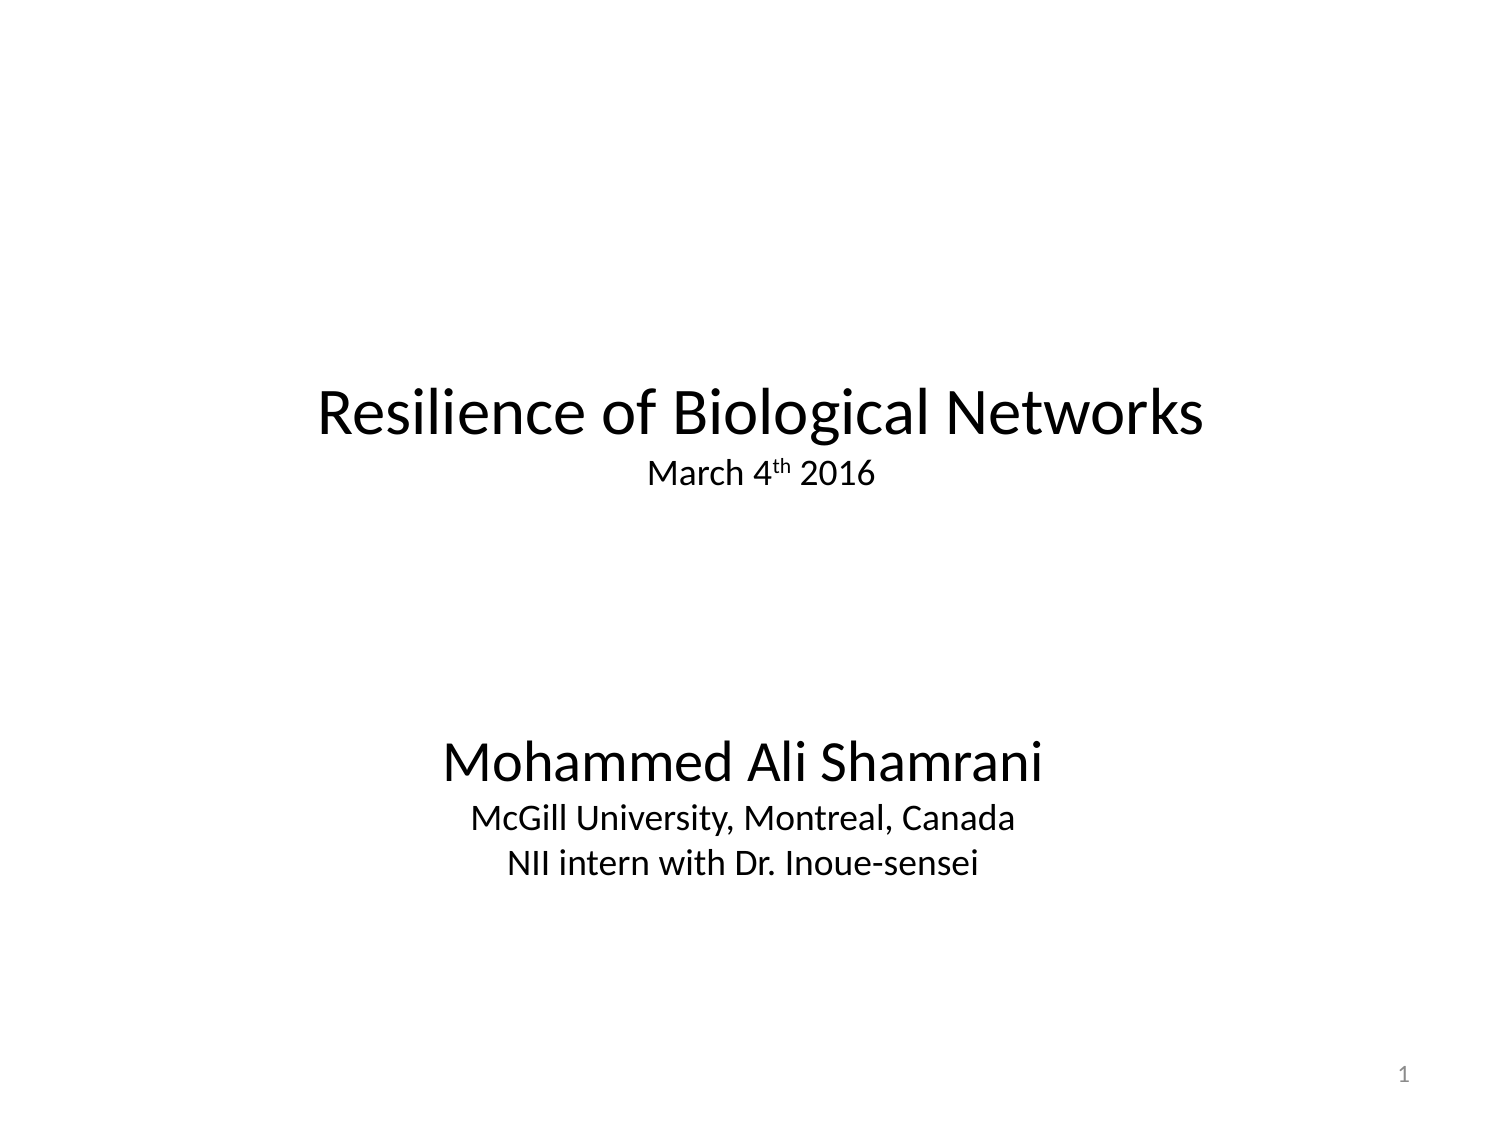

Resilience of Biological Networks
March 4th 2016
Mohammed Ali Shamrani
McGill University, Montreal, Canada
NII intern with Dr. Inoue-sensei
1